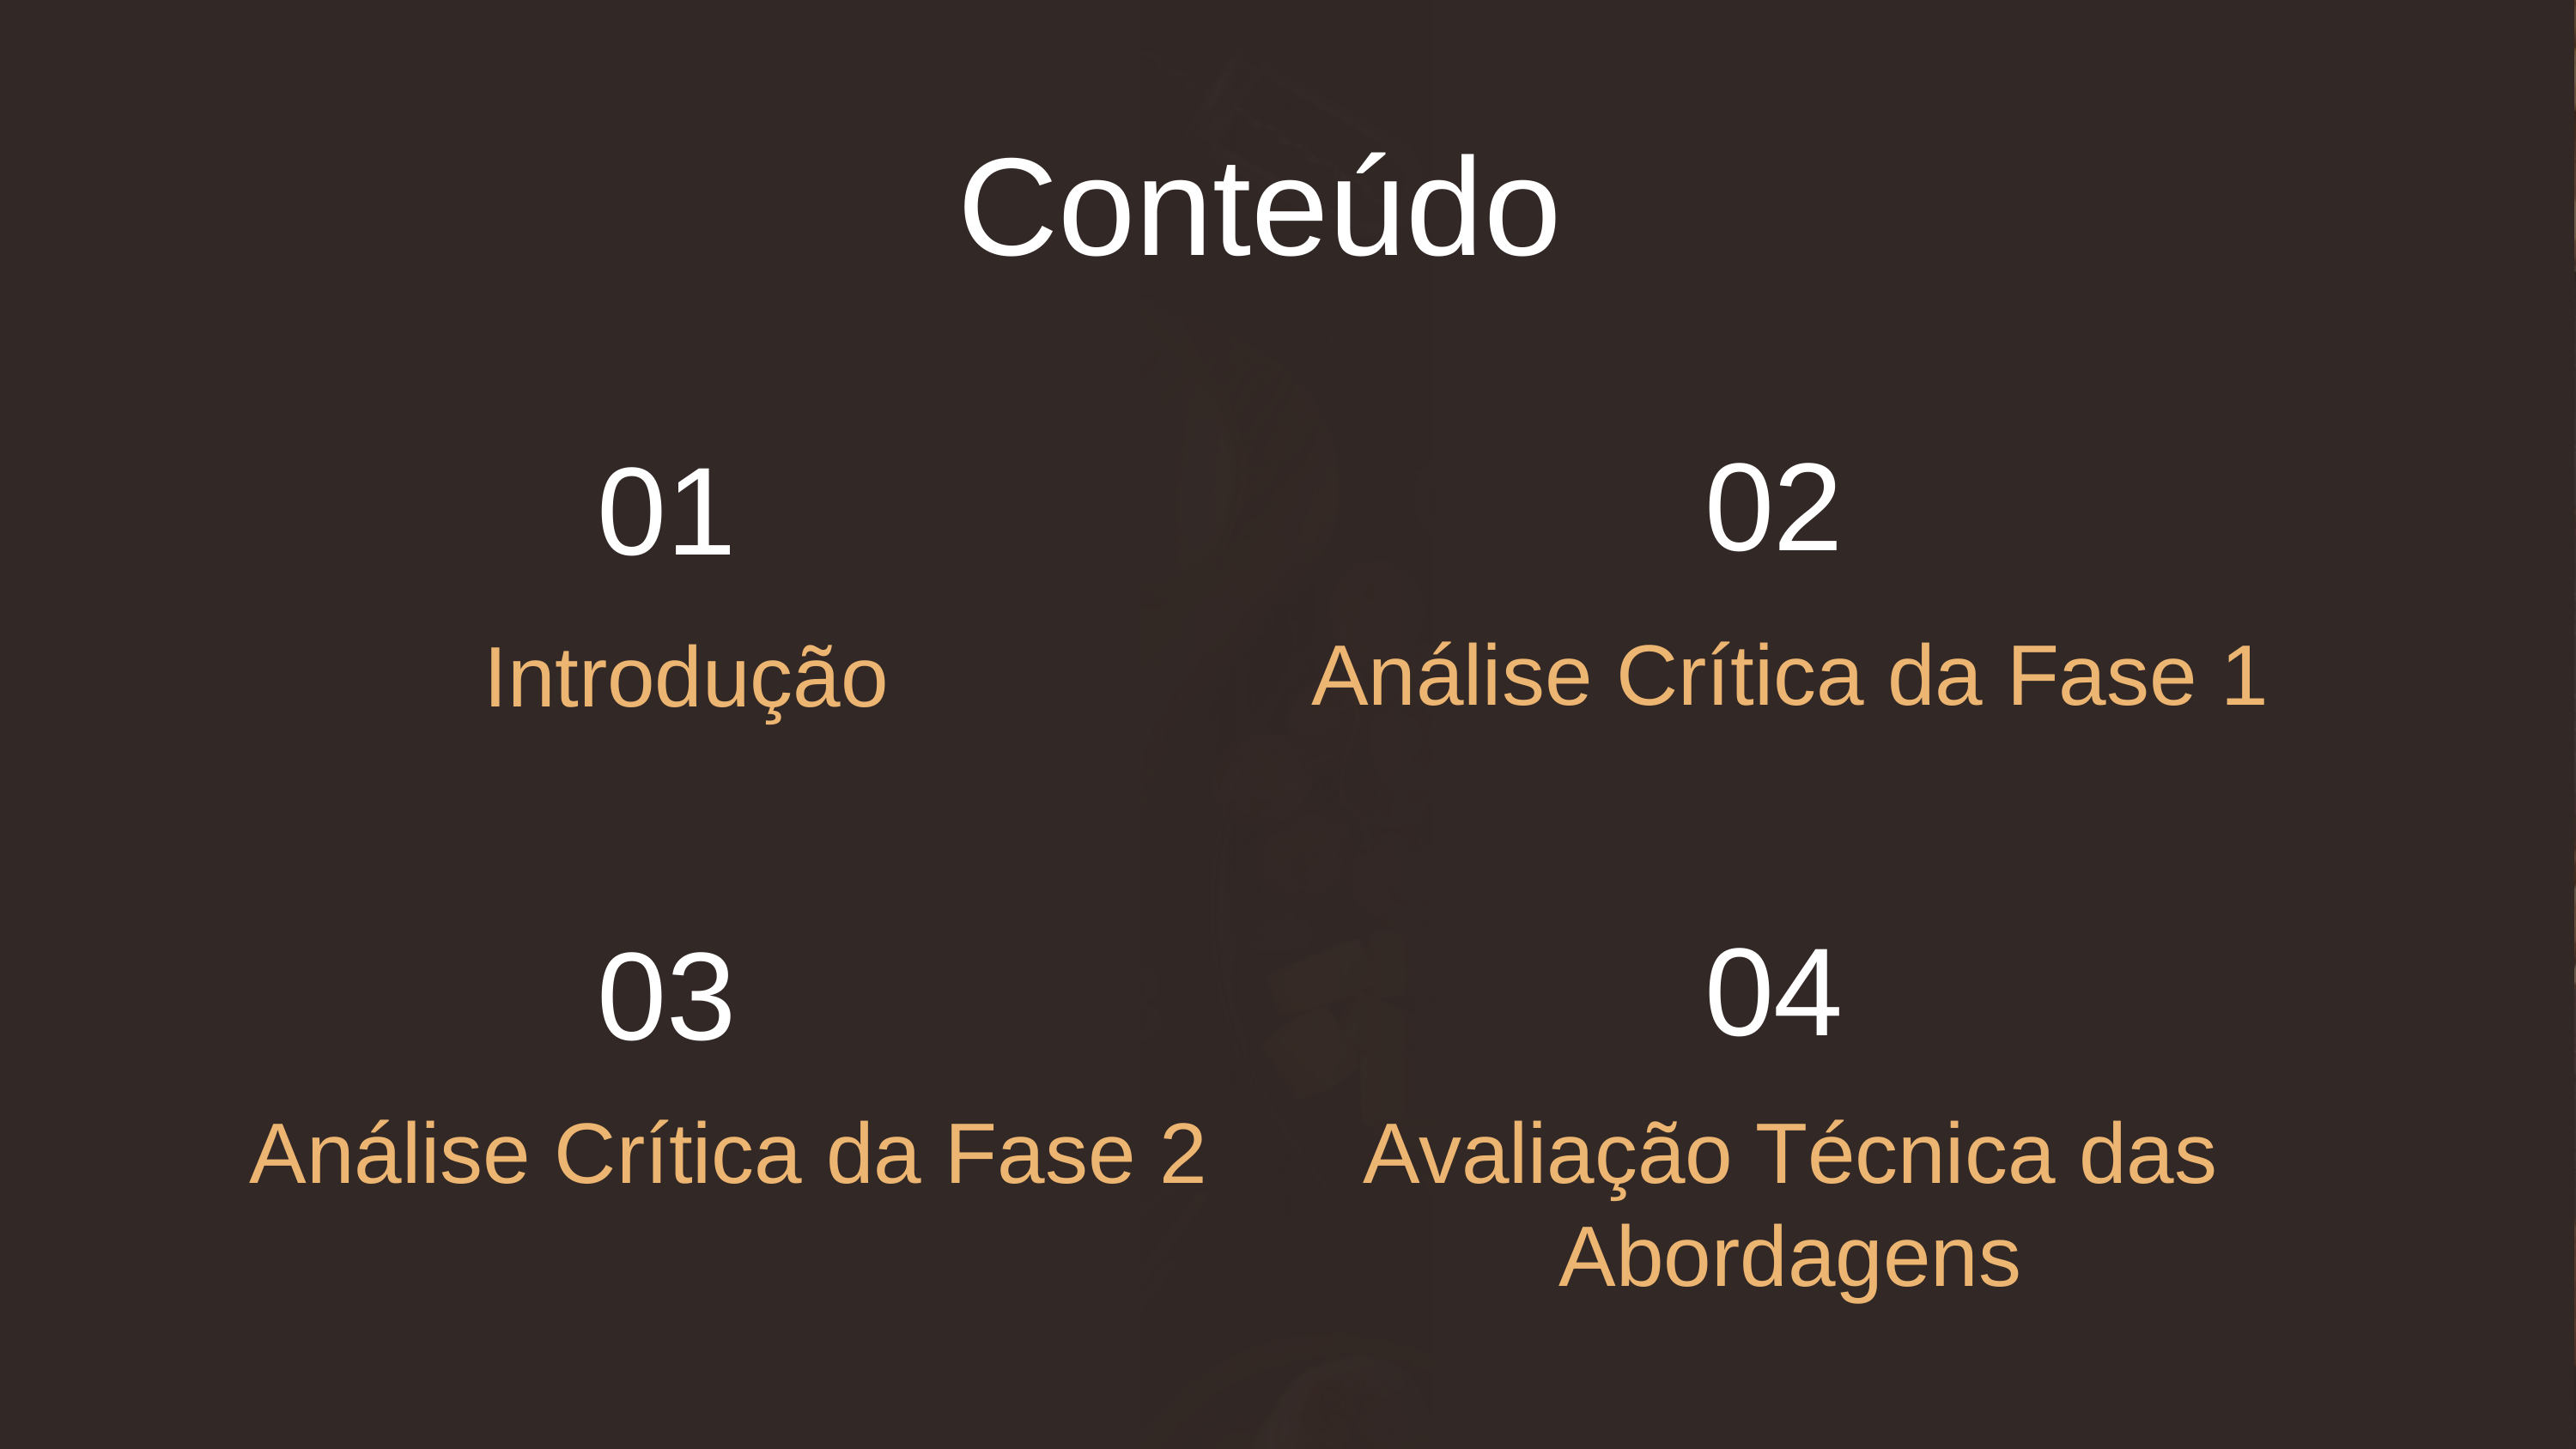

Conteúdo
02
02
01
Análise Crítica da Fase 1
Introdução
04
03
03
04
Análise Crítica da Fase 2
Avaliação Técnica das Abordagens